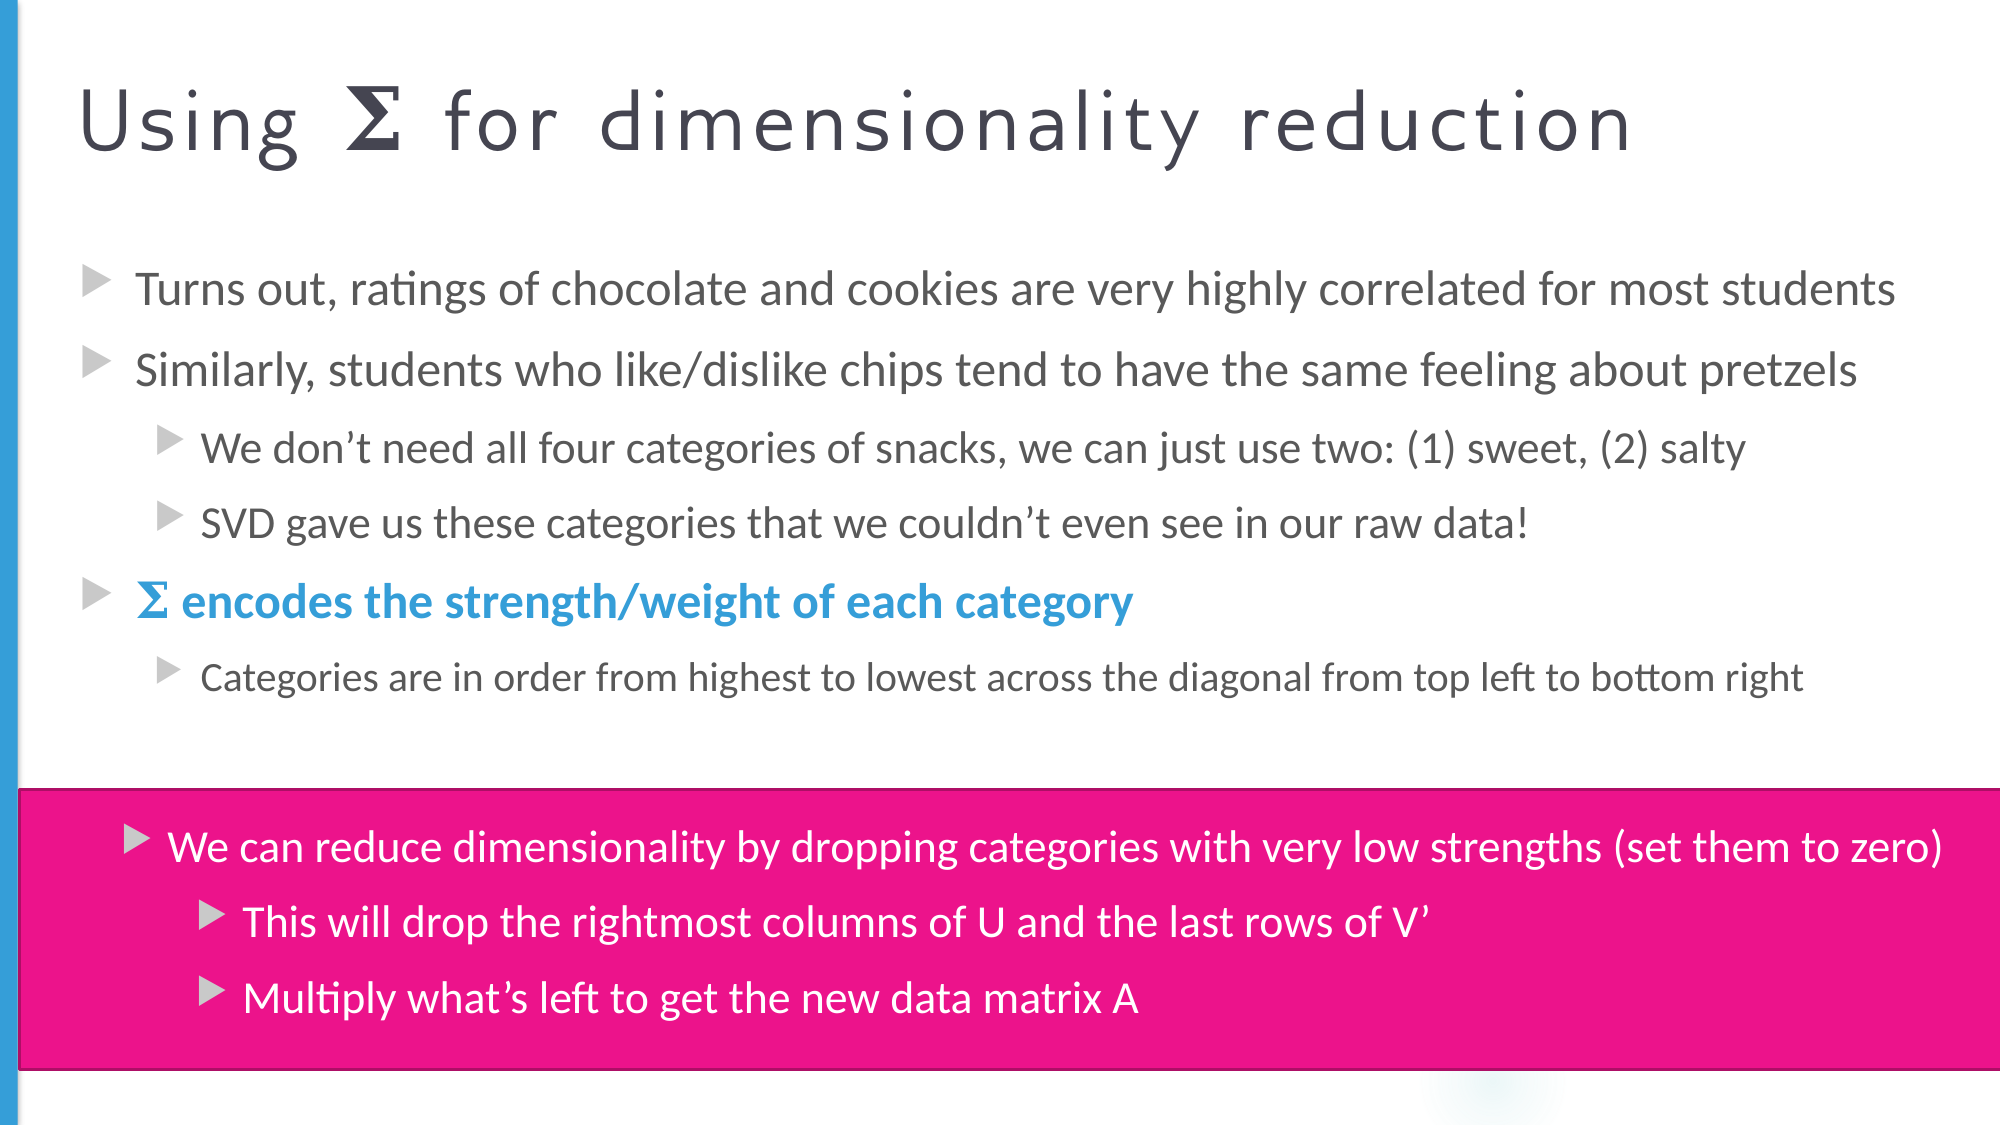

# Using 𝚺 for dimensionality reduction
Turns out, ratings of chocolate and cookies are very highly correlated for most students
Similarly, students who like/dislike chips tend to have the same feeling about pretzels
We don’t need all four categories of snacks, we can just use two: (1) sweet, (2) salty
SVD gave us these categories that we couldn’t even see in our raw data!
𝚺 encodes the strength/weight of each category
Categories are in order from highest to lowest across the diagonal from top left to bottom right

We can reduce dimensionality by dropping categories with very low strengths (set them to zero)
This will drop the rightmost columns of U and the last rows of V’
Multiply what’s left to get the new data matrix A